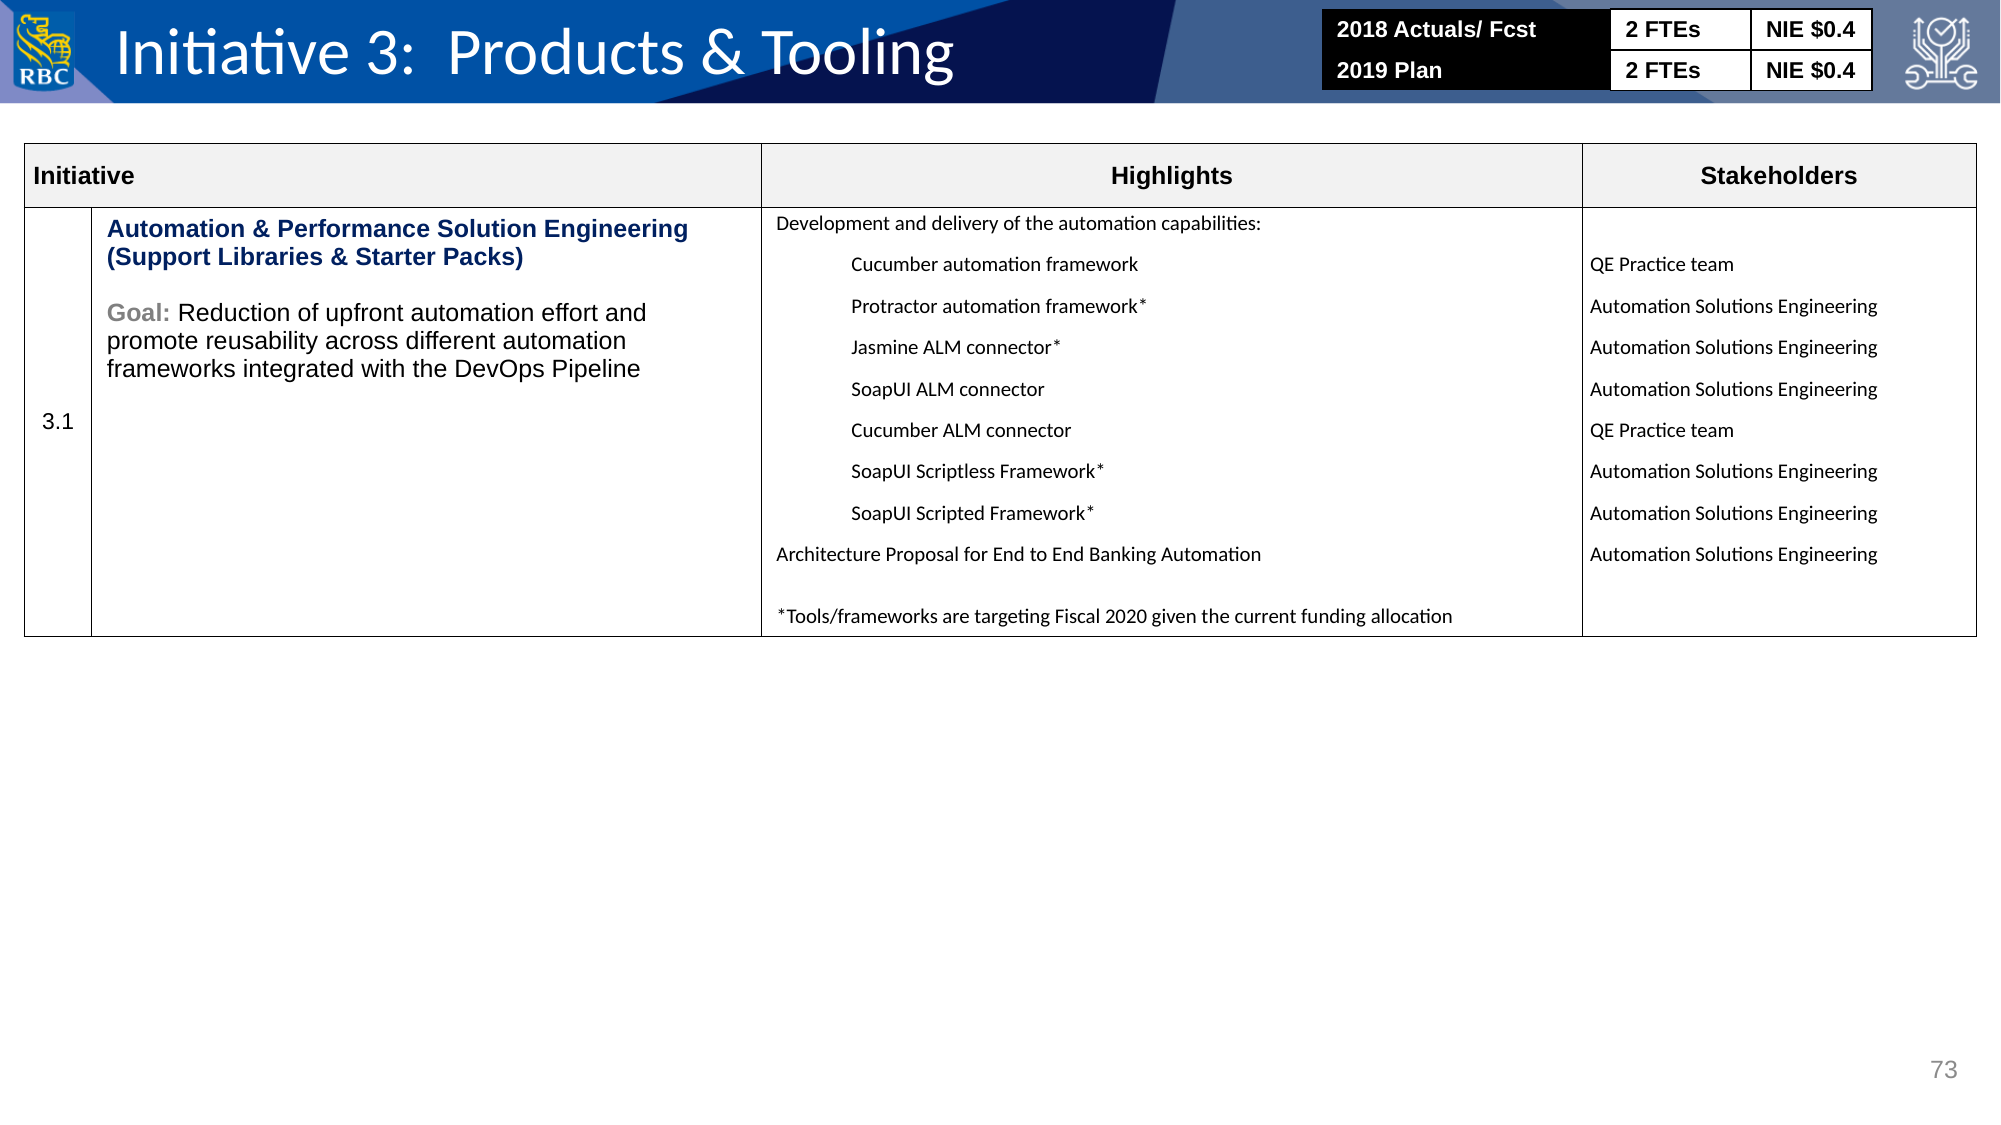

| 2018 Actuals/ Fcst | 2 FTEs | NIE $0.4 |
| --- | --- | --- |
| 2019 Plan | 2 FTEs | NIE $0.4 |
# Initiative 3:  Products & Tooling
| Initiative |  | Highlights | Stakeholders |
| --- | --- | --- | --- |
| 3.1 | Automation & Performance Solution Engineering (Support Libraries & Starter Packs) Goal: Reduction of upfront automation effort and promote reusability across different automation frameworks integrated with the DevOps Pipeline | Development and delivery of the automation capabilities: Cucumber automation framework Protractor automation framework\* Jasmine ALM connector\* SoapUI ALM connector Cucumber ALM connector SoapUI Scriptless Framework\* SoapUI Scripted Framework\* Architecture Proposal for End to End Banking Automation \*Tools/frameworks are targeting Fiscal 2020 given the current funding allocation | QE Practice team Automation Solutions Engineering Automation Solutions Engineering Automation Solutions Engineering QE Practice team Automation Solutions Engineering Automation Solutions Engineering Automation Solutions Engineering |
73